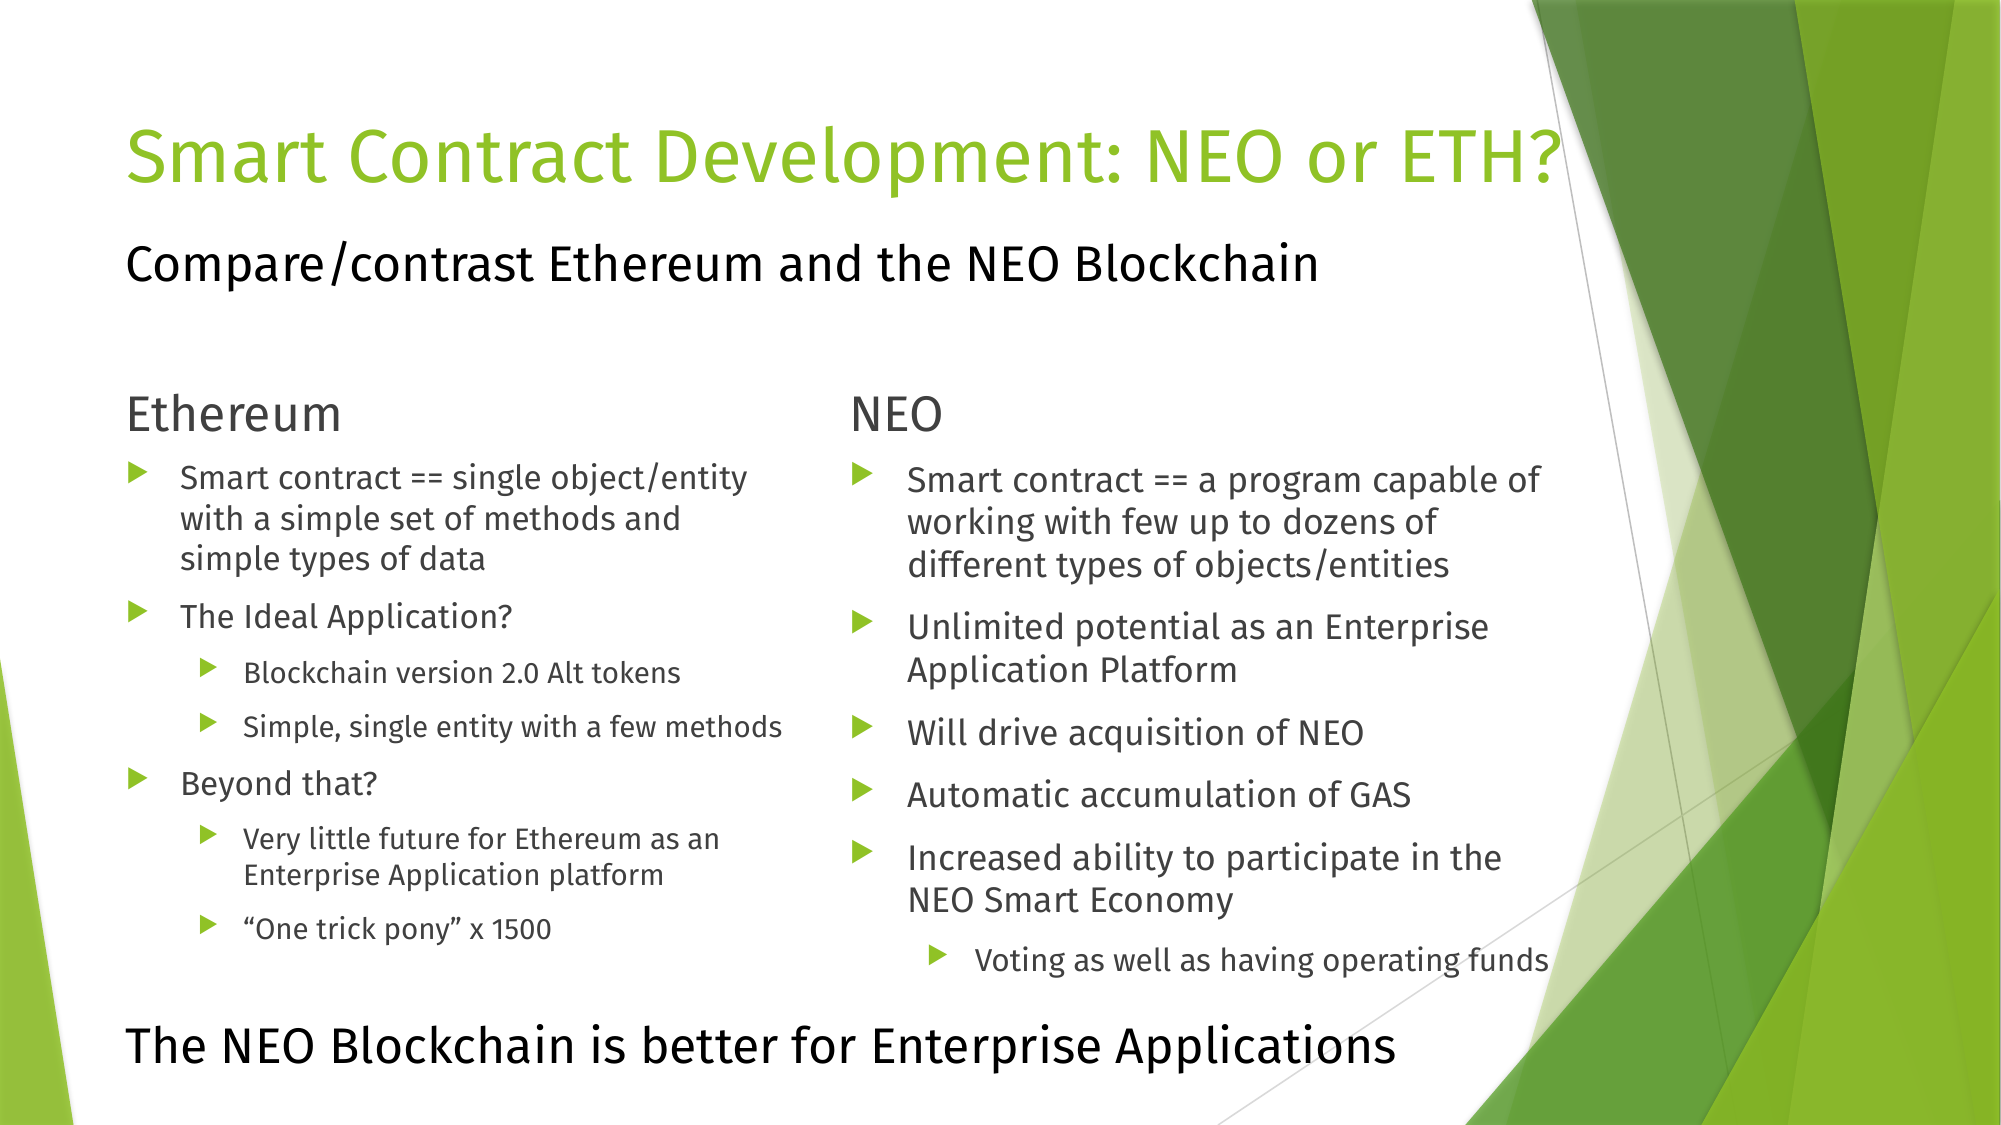

# Smart Contract Development: NEO or ETH?
Compare/contrast Ethereum and the NEO Blockchain
Ethereum
NEO
Smart contract == single object/entity with a simple set of methods and simple types of data
The Ideal Application?
Blockchain version 2.0 Alt tokens
Simple, single entity with a few methods
Beyond that?
Very little future for Ethereum as an Enterprise Application platform
“One trick pony” x 1500
Smart contract == a program capable of working with few up to dozens of different types of objects/entities
Unlimited potential as an Enterprise Application Platform
Will drive acquisition of NEO
Automatic accumulation of GAS
Increased ability to participate in the
NEO Smart Economy
Voting as well as having operating funds
The NEO Blockchain is better for Enterprise Applications